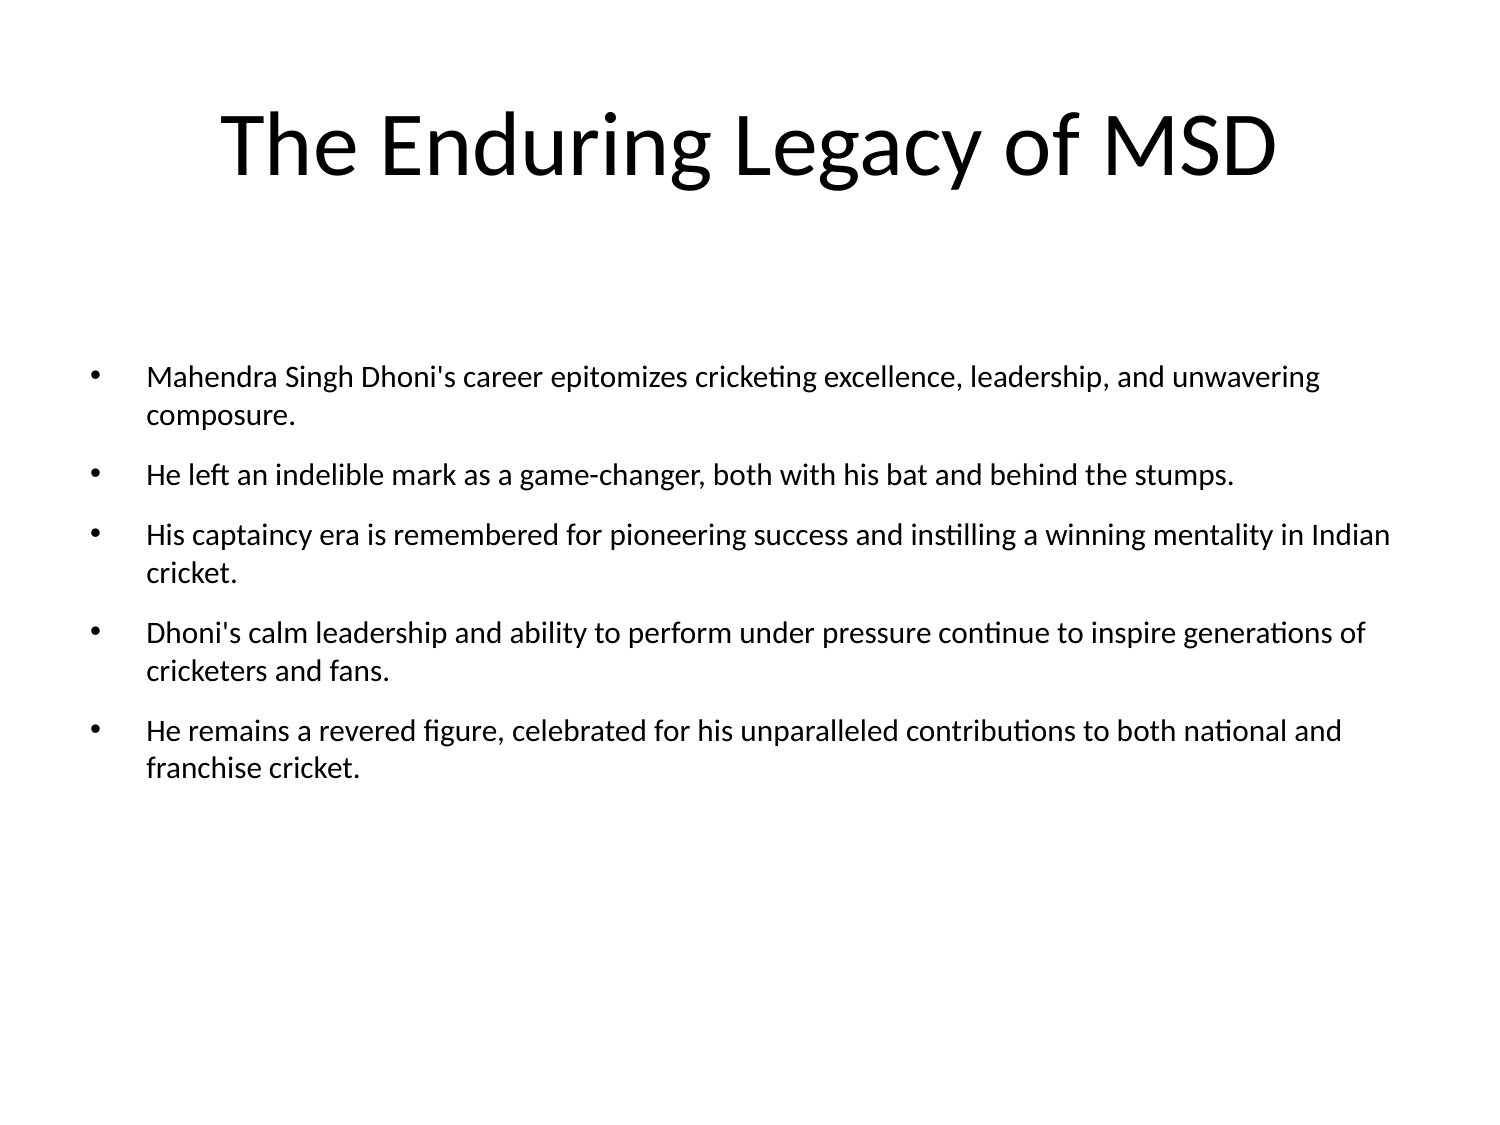

# The Enduring Legacy of MSD

Mahendra Singh Dhoni's career epitomizes cricketing excellence, leadership, and unwavering composure.
He left an indelible mark as a game-changer, both with his bat and behind the stumps.
His captaincy era is remembered for pioneering success and instilling a winning mentality in Indian cricket.
Dhoni's calm leadership and ability to perform under pressure continue to inspire generations of cricketers and fans.
He remains a revered figure, celebrated for his unparalleled contributions to both national and franchise cricket.